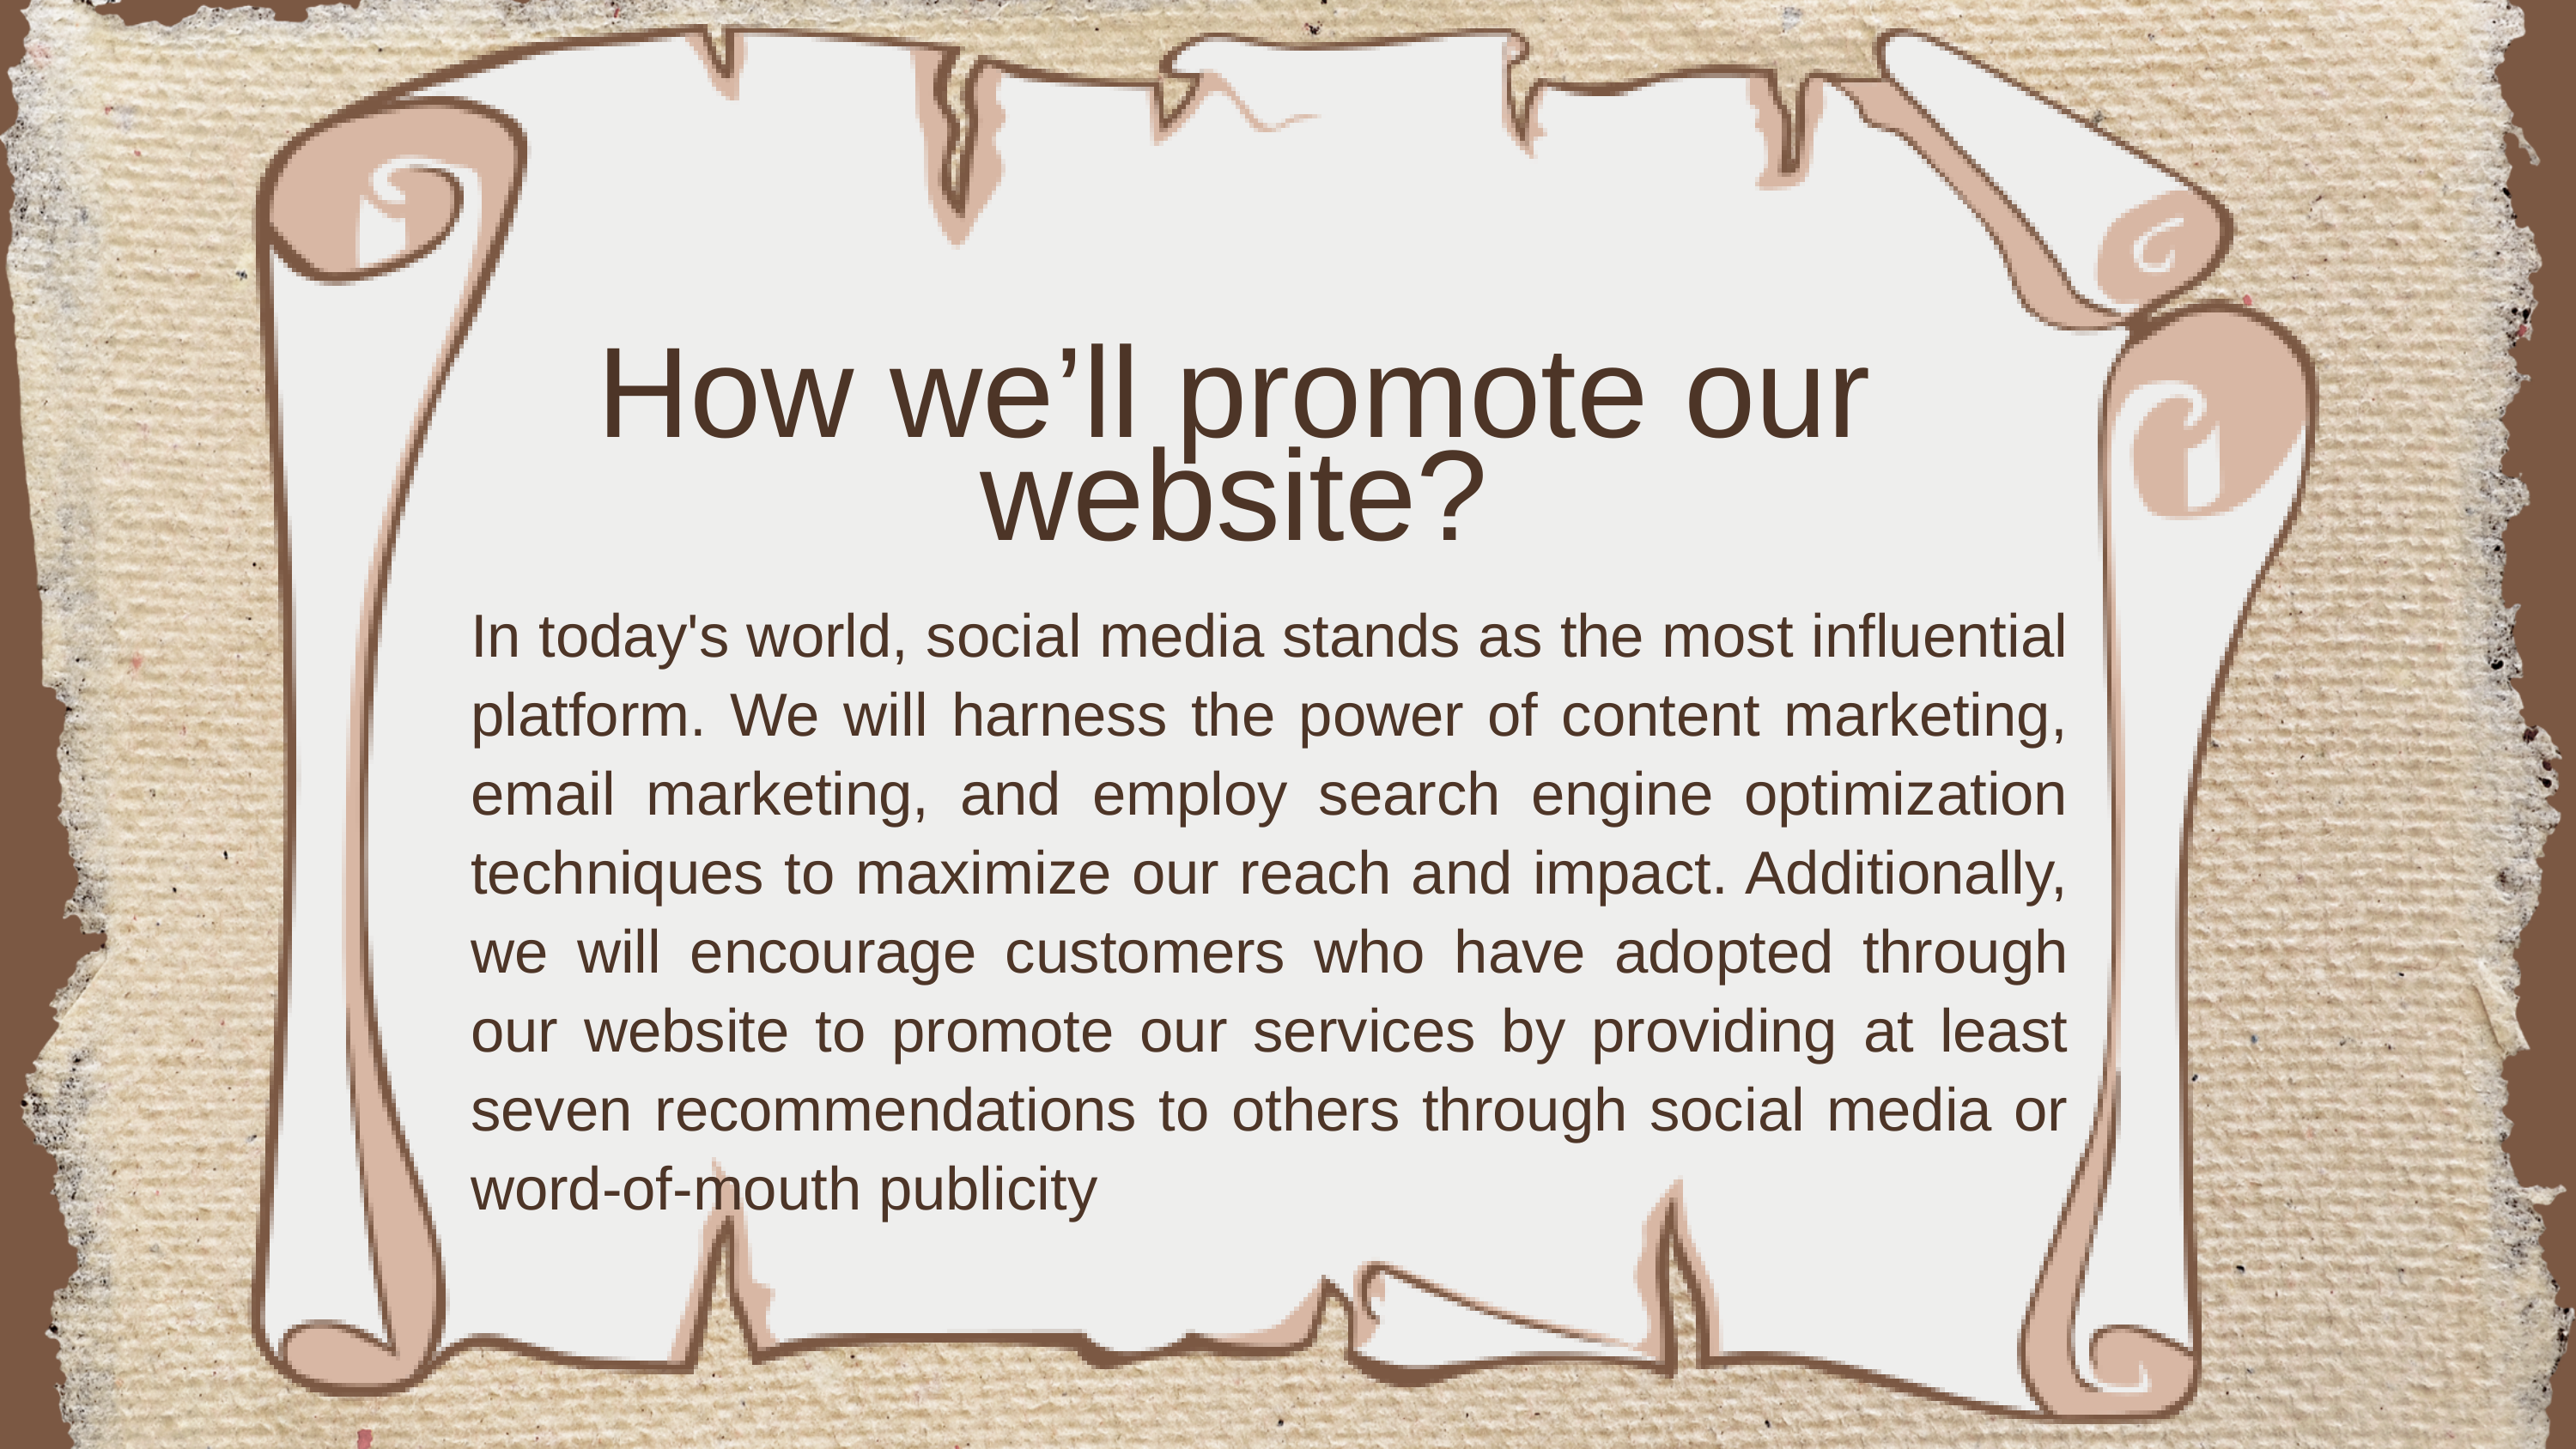

How we’ll promote our website?
In today's world, social media stands as the most influential platform. We will harness the power of content marketing, email marketing, and employ search engine optimization techniques to maximize our reach and impact. Additionally, we will encourage customers who have adopted through our website to promote our services by providing at least seven recommendations to others through social media or word-of-mouth publicity